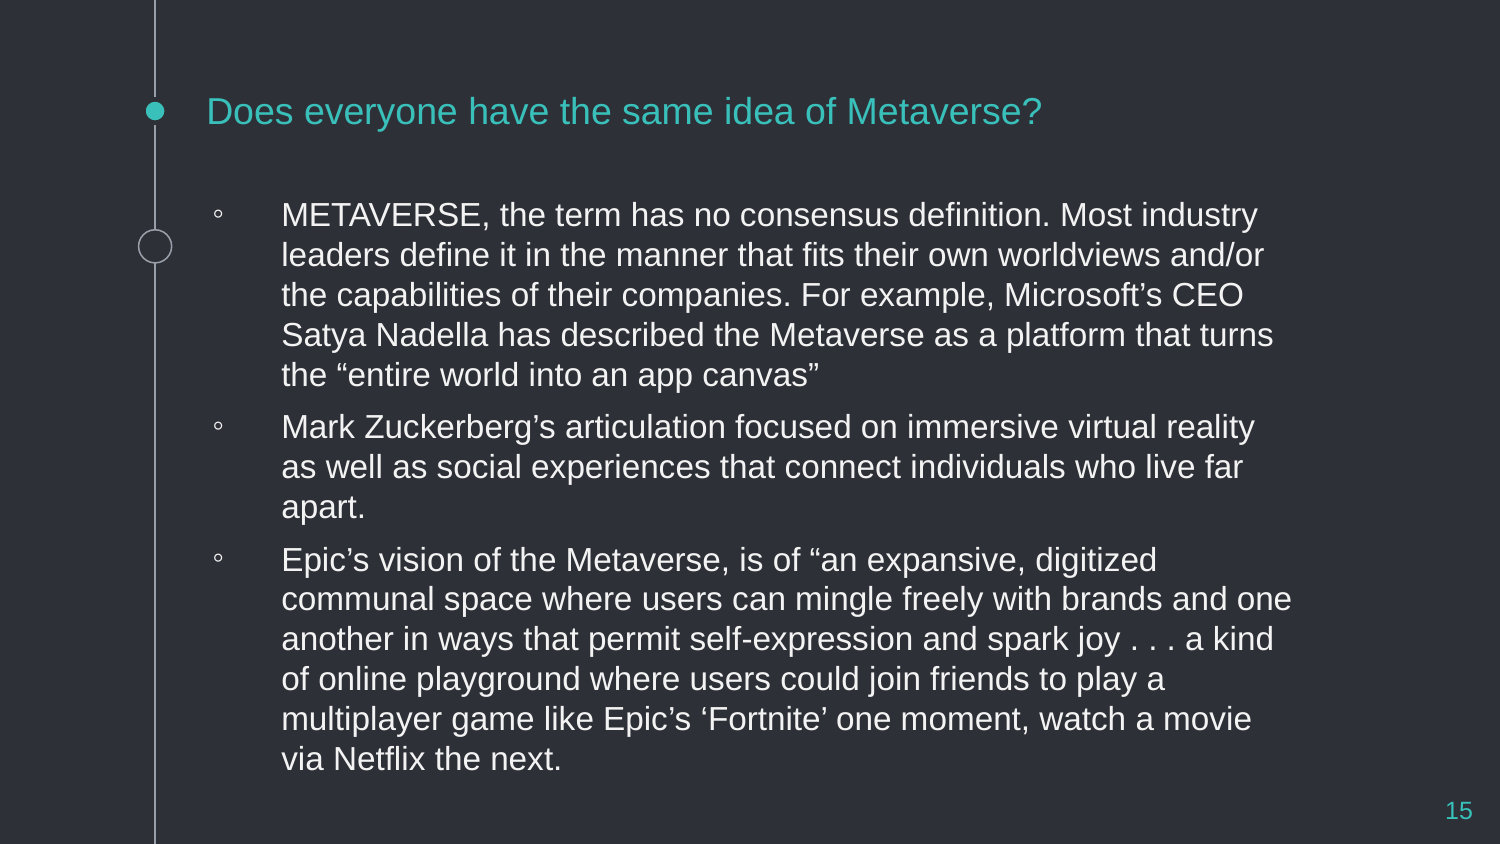

# Does everyone have the same idea of Metaverse?
METAVERSE, the term has no consensus definition. Most industry leaders define it in the manner that fits their own worldviews and/or the capabilities of their companies. For example, Microsoft’s CEO Satya Nadella has described the Metaverse as a platform that turns the “entire world into an app canvas”
Mark Zuckerberg’s articulation focused on immersive virtual reality as well as social experiences that connect individuals who live far apart.
Epic’s vision of the Metaverse, is of “an expansive, digitized communal space where users can mingle freely with brands and one another in ways that permit self-expression and spark joy . . . a kind of online playground where users could join friends to play a multiplayer game like Epic’s ‘Fortnite’ one moment, watch a movie via Netflix the next.
15